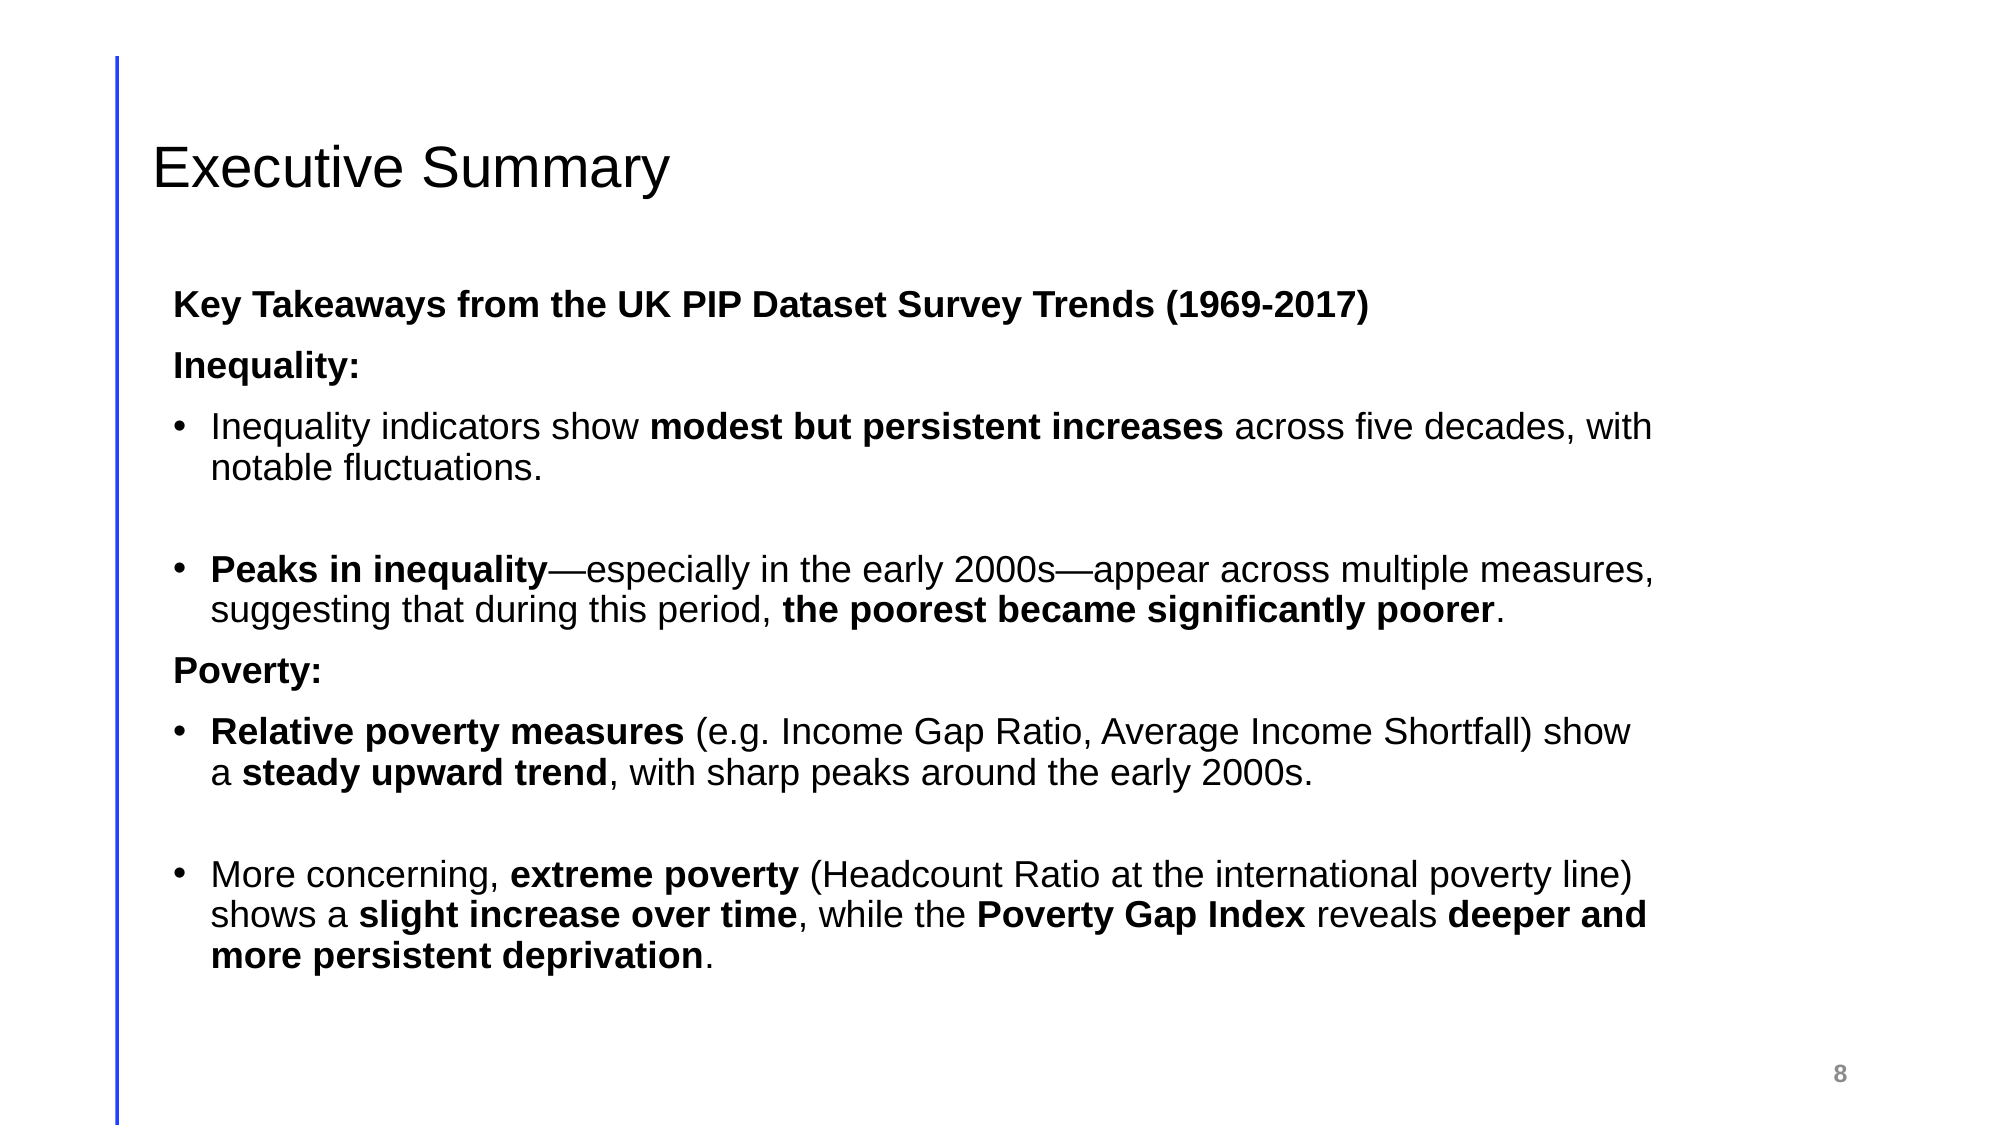

# Executive Summary
Key Takeaways from the UK PIP Dataset Survey Trends (1969-2017)
Inequality:
Inequality indicators show modest but persistent increases across five decades, with notable fluctuations.
Peaks in inequality—especially in the early 2000s—appear across multiple measures, suggesting that during this period, the poorest became significantly poorer.
Poverty:
Relative poverty measures (e.g. Income Gap Ratio, Average Income Shortfall) show a steady upward trend, with sharp peaks around the early 2000s.
More concerning, extreme poverty (Headcount Ratio at the international poverty line) shows a slight increase over time, while the Poverty Gap Index reveals deeper and more persistent deprivation.

8